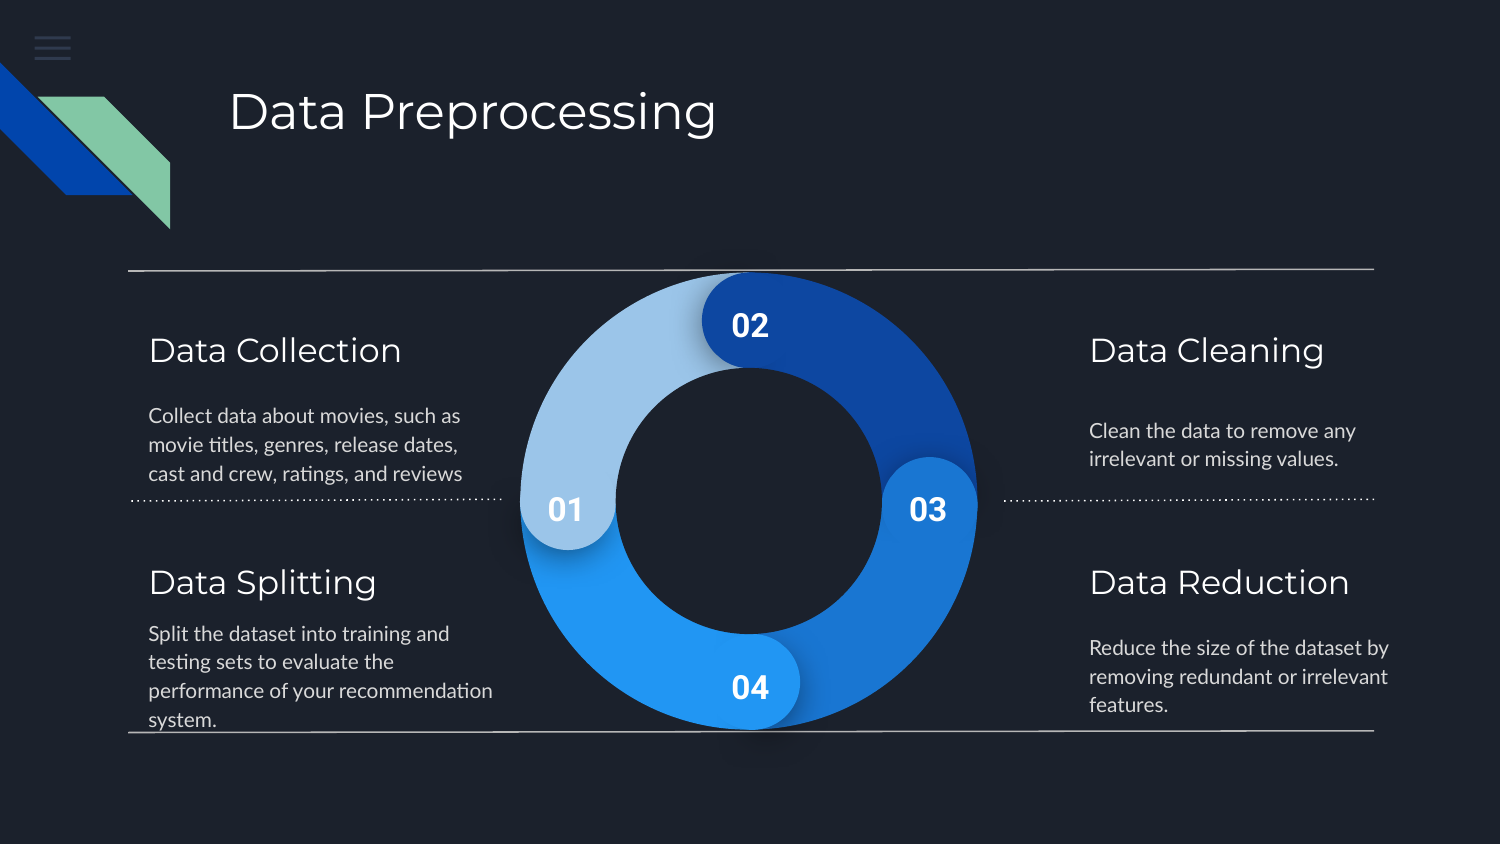

# Data Preprocessing

02
Data Collection
Data Cleaning

Collect data about movies, such as movie titles, genres, release dates, cast and crew, ratings, and reviews
Clean the data to remove any irrelevant or missing values.

01
03
Data Splitting
Data Reduction
Split the dataset into training and testing sets to evaluate the performance of your recommendation system.
Reduce the size of the dataset by removing redundant or irrelevant features.

04